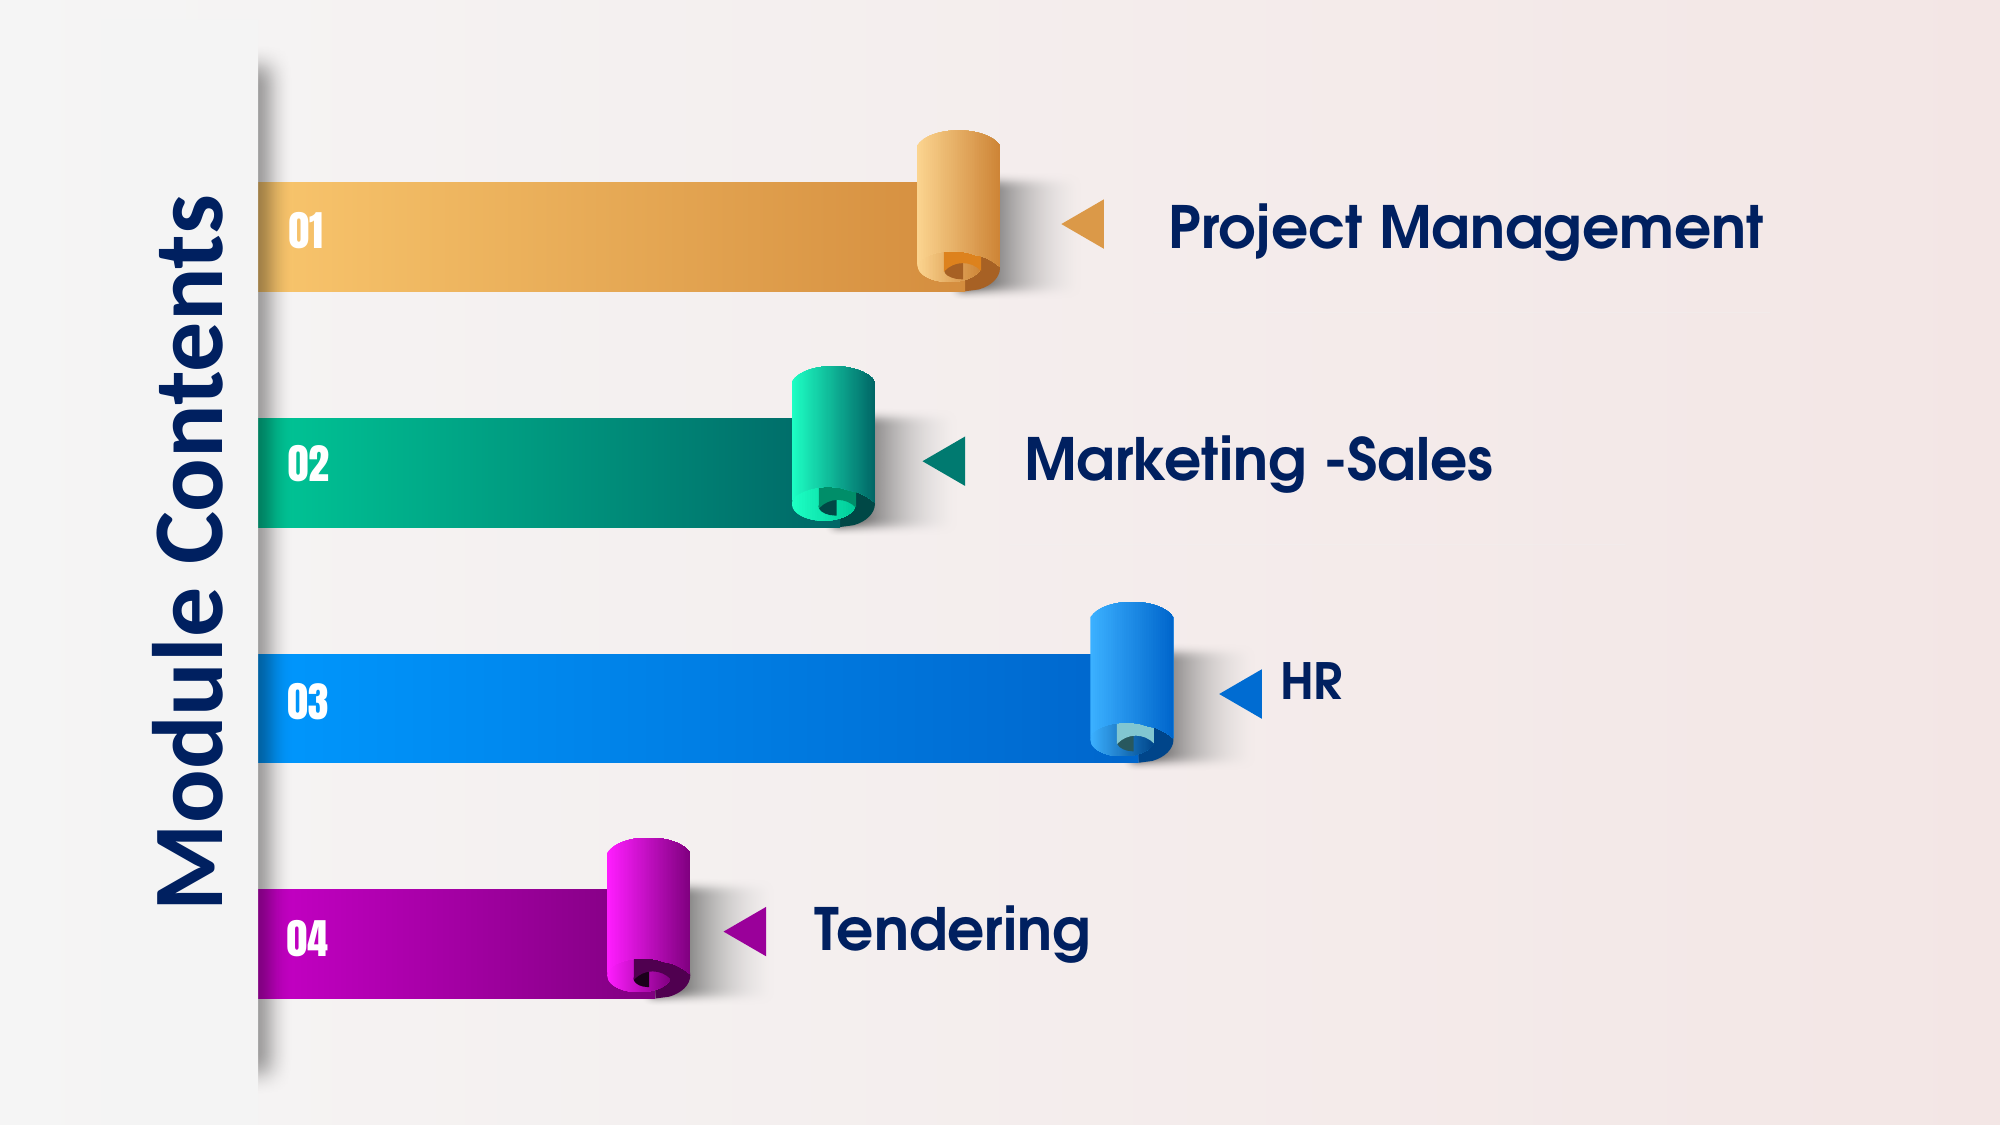

Project Management

01

Marketing -Sales

02
Module Contents

HR

03

Tendering

04